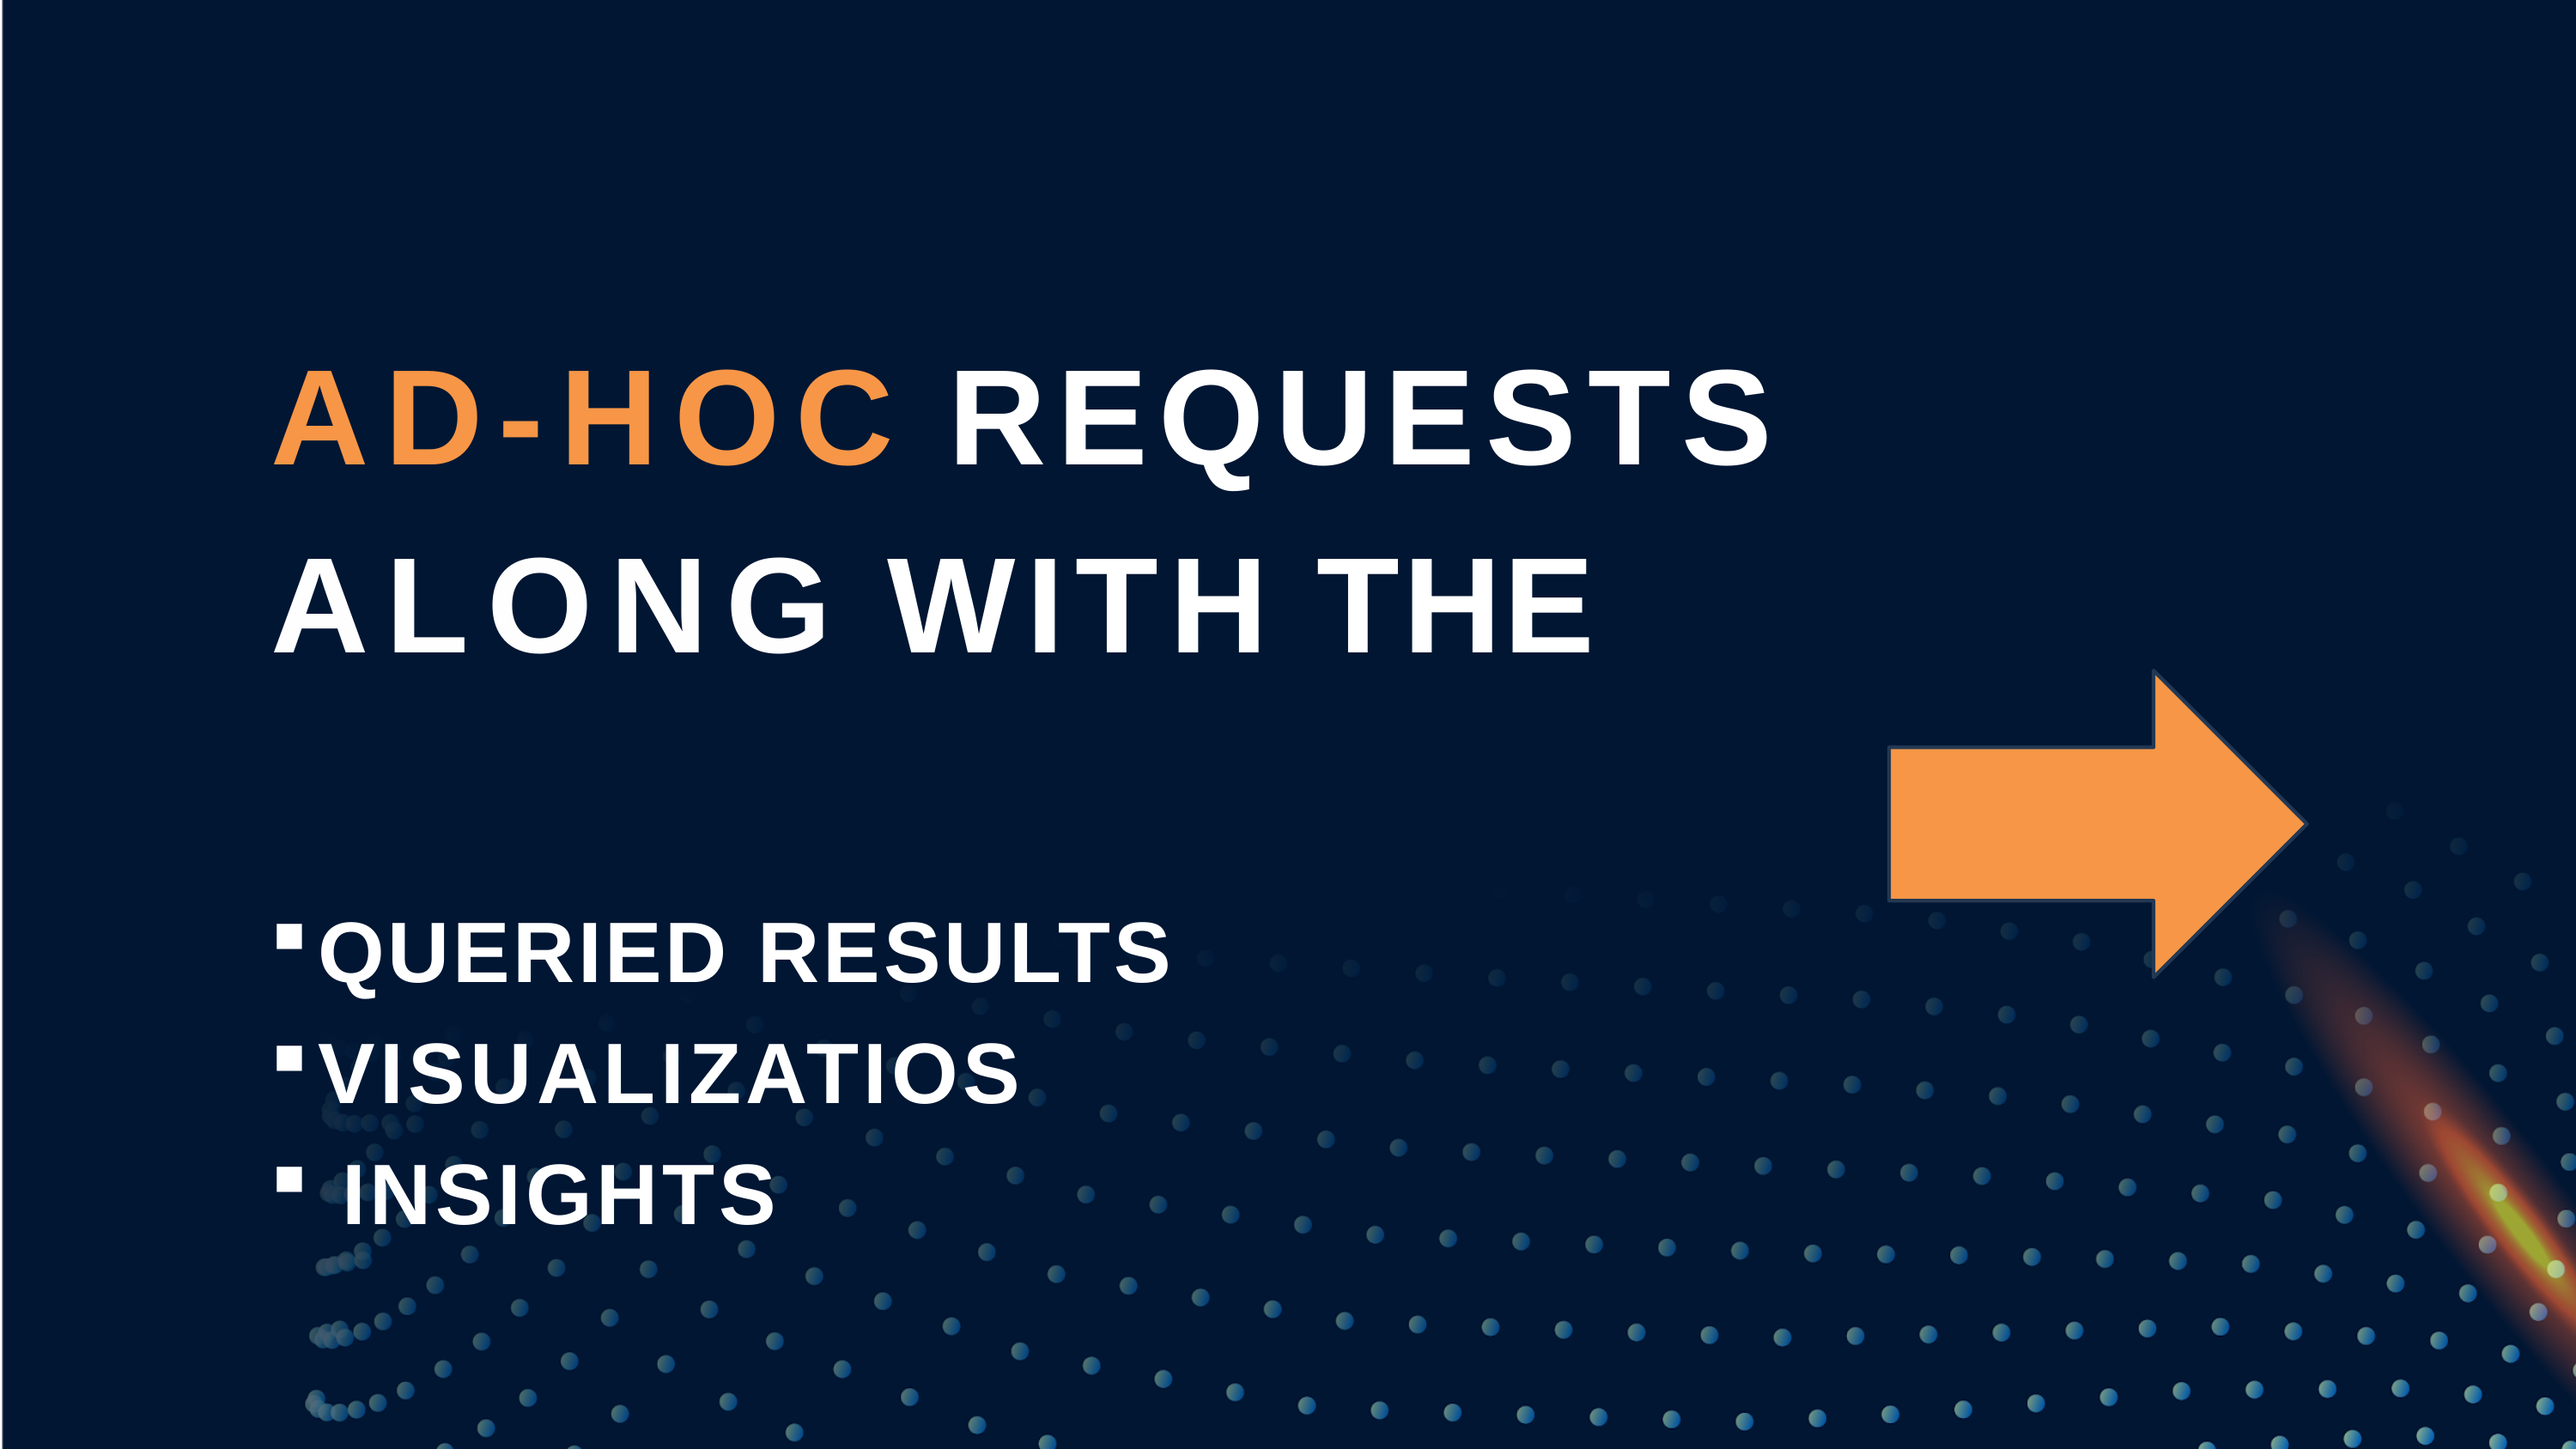

AD-HOC REQUESTS  ALONG WITH THE

QUERIED RESULTS
VISUALIZATIOS
 INSIGHTS